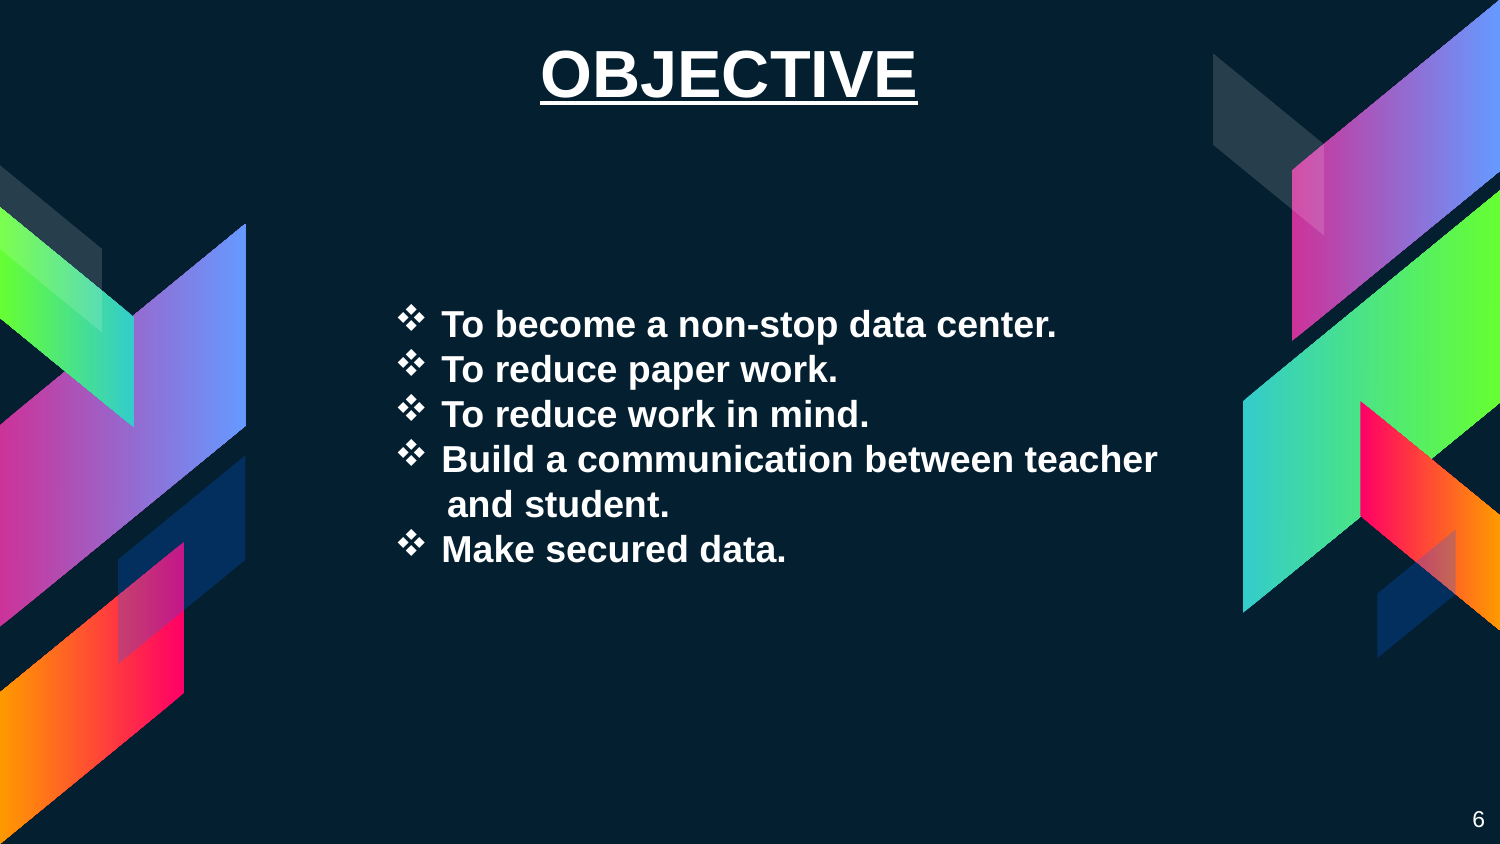

OBJECTIVE

To become a non-stop data center.
To reduce paper work.
To reduce work in mind.
Build a communication between teacher
     and student.
Make secured data.
6